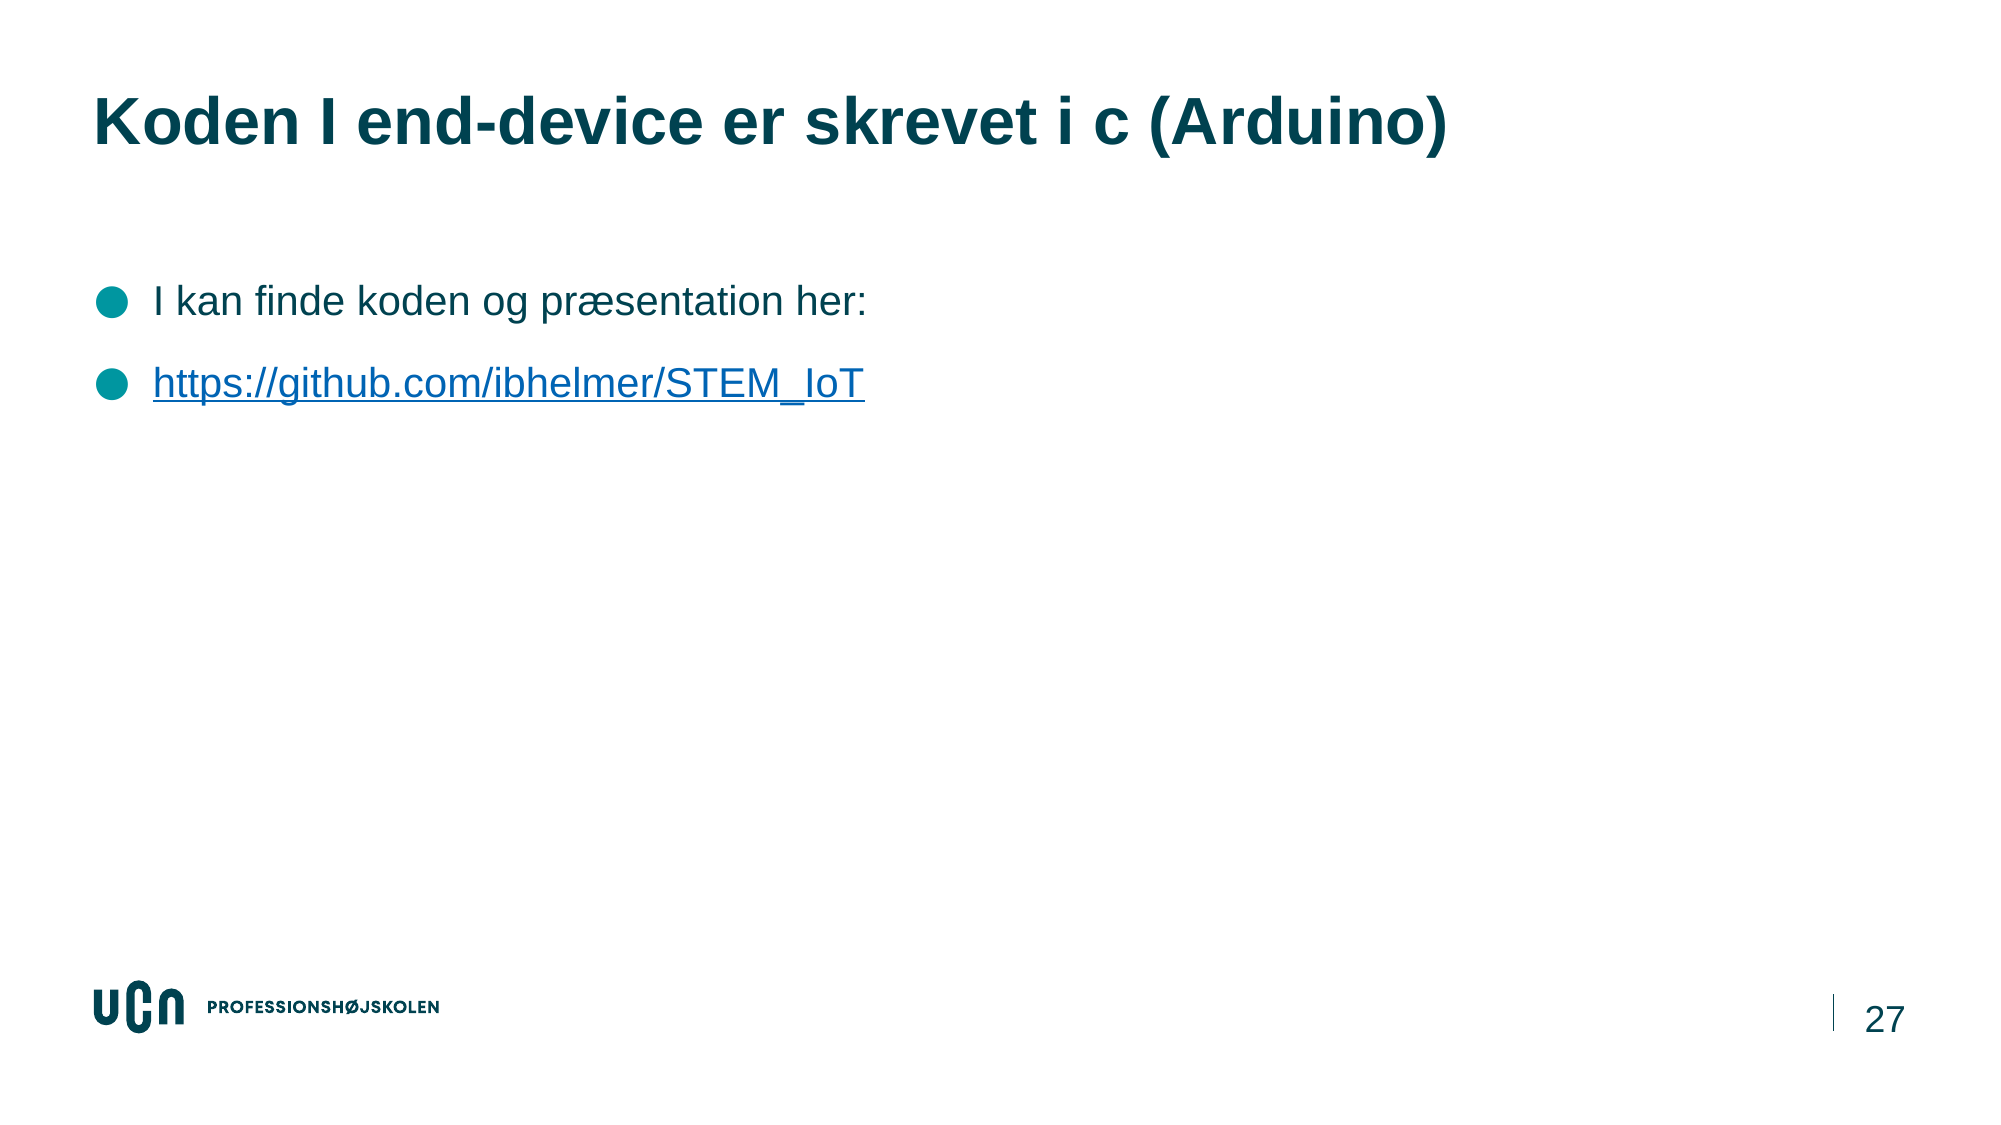

# Koden I end-device er skrevet i c (Arduino)
I kan finde koden og præsentation her:
https://github.com/ibhelmer/STEM_IoT
27